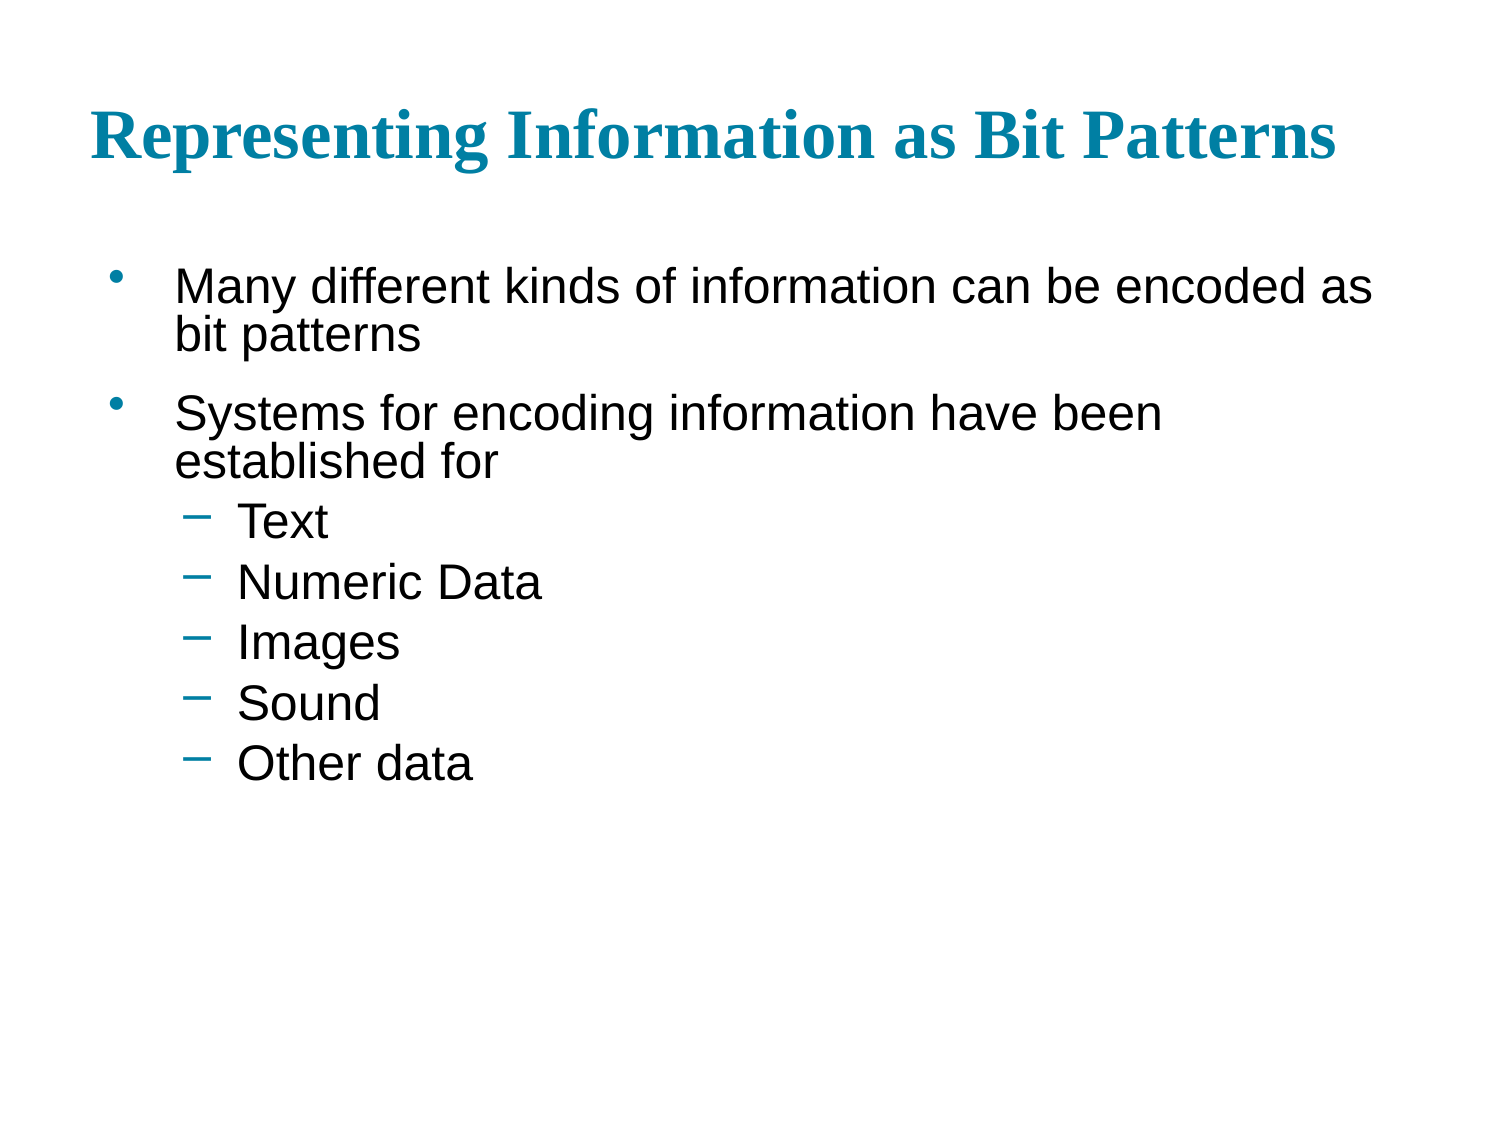

# Representing Information as Bit Patterns
Many different kinds of information can be encoded as bit patterns
Systems for encoding information have been established for
Text
Numeric Data
Images
Sound
Other data